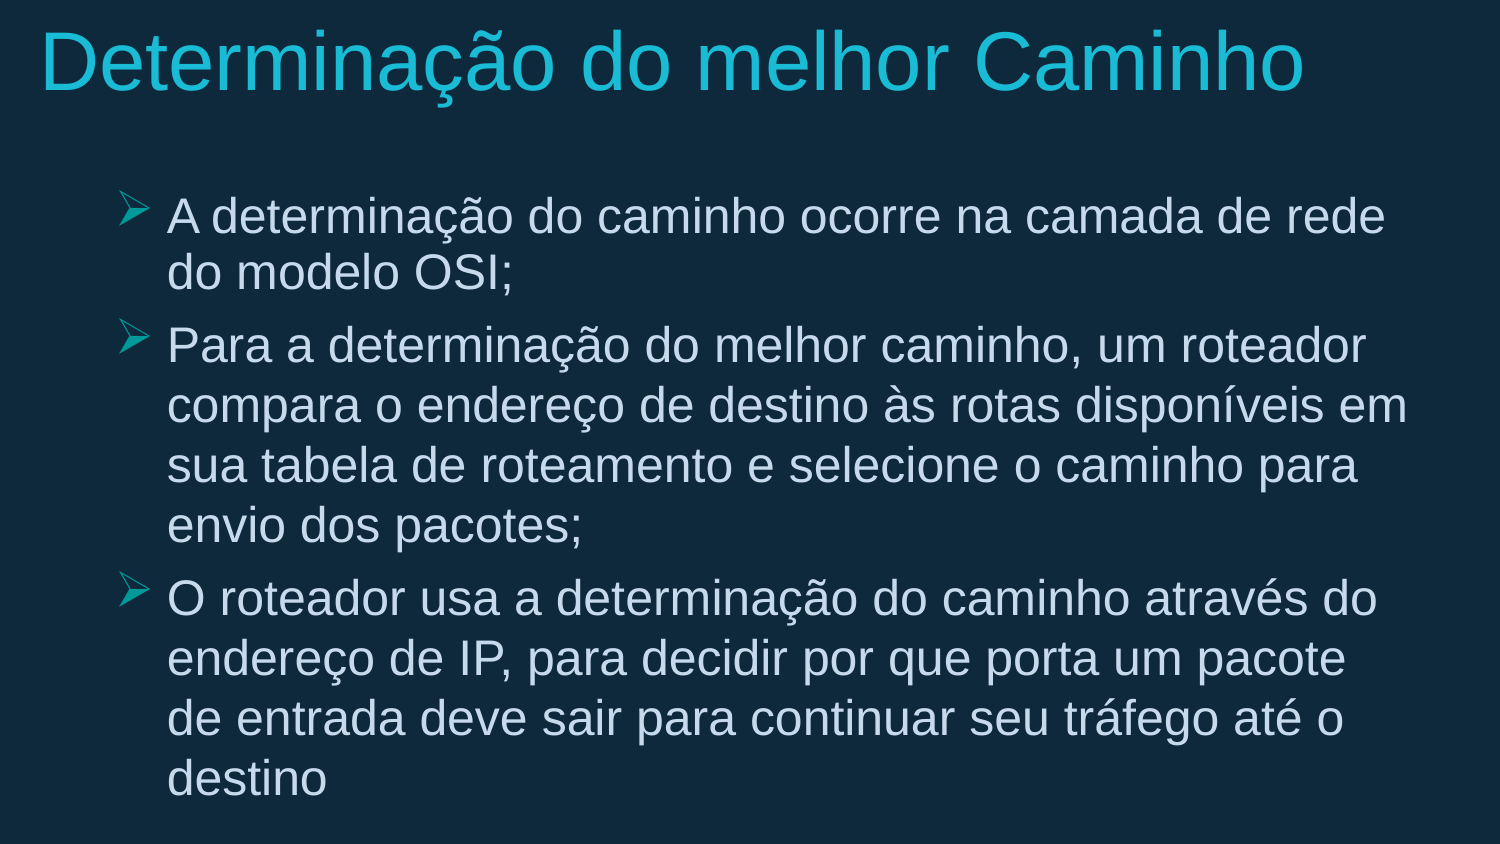

# Determinação do melhor Caminho
A determinação do caminho ocorre na camada de rede do modelo OSI;
Para a determinação do melhor caminho, um roteador compara o endereço de destino às rotas disponíveis em sua tabela de roteamento e selecione o caminho para envio dos pacotes;
O roteador usa a determinação do caminho através do endereço de IP, para decidir por que porta um pacote de entrada deve sair para continuar seu tráfego até o destino